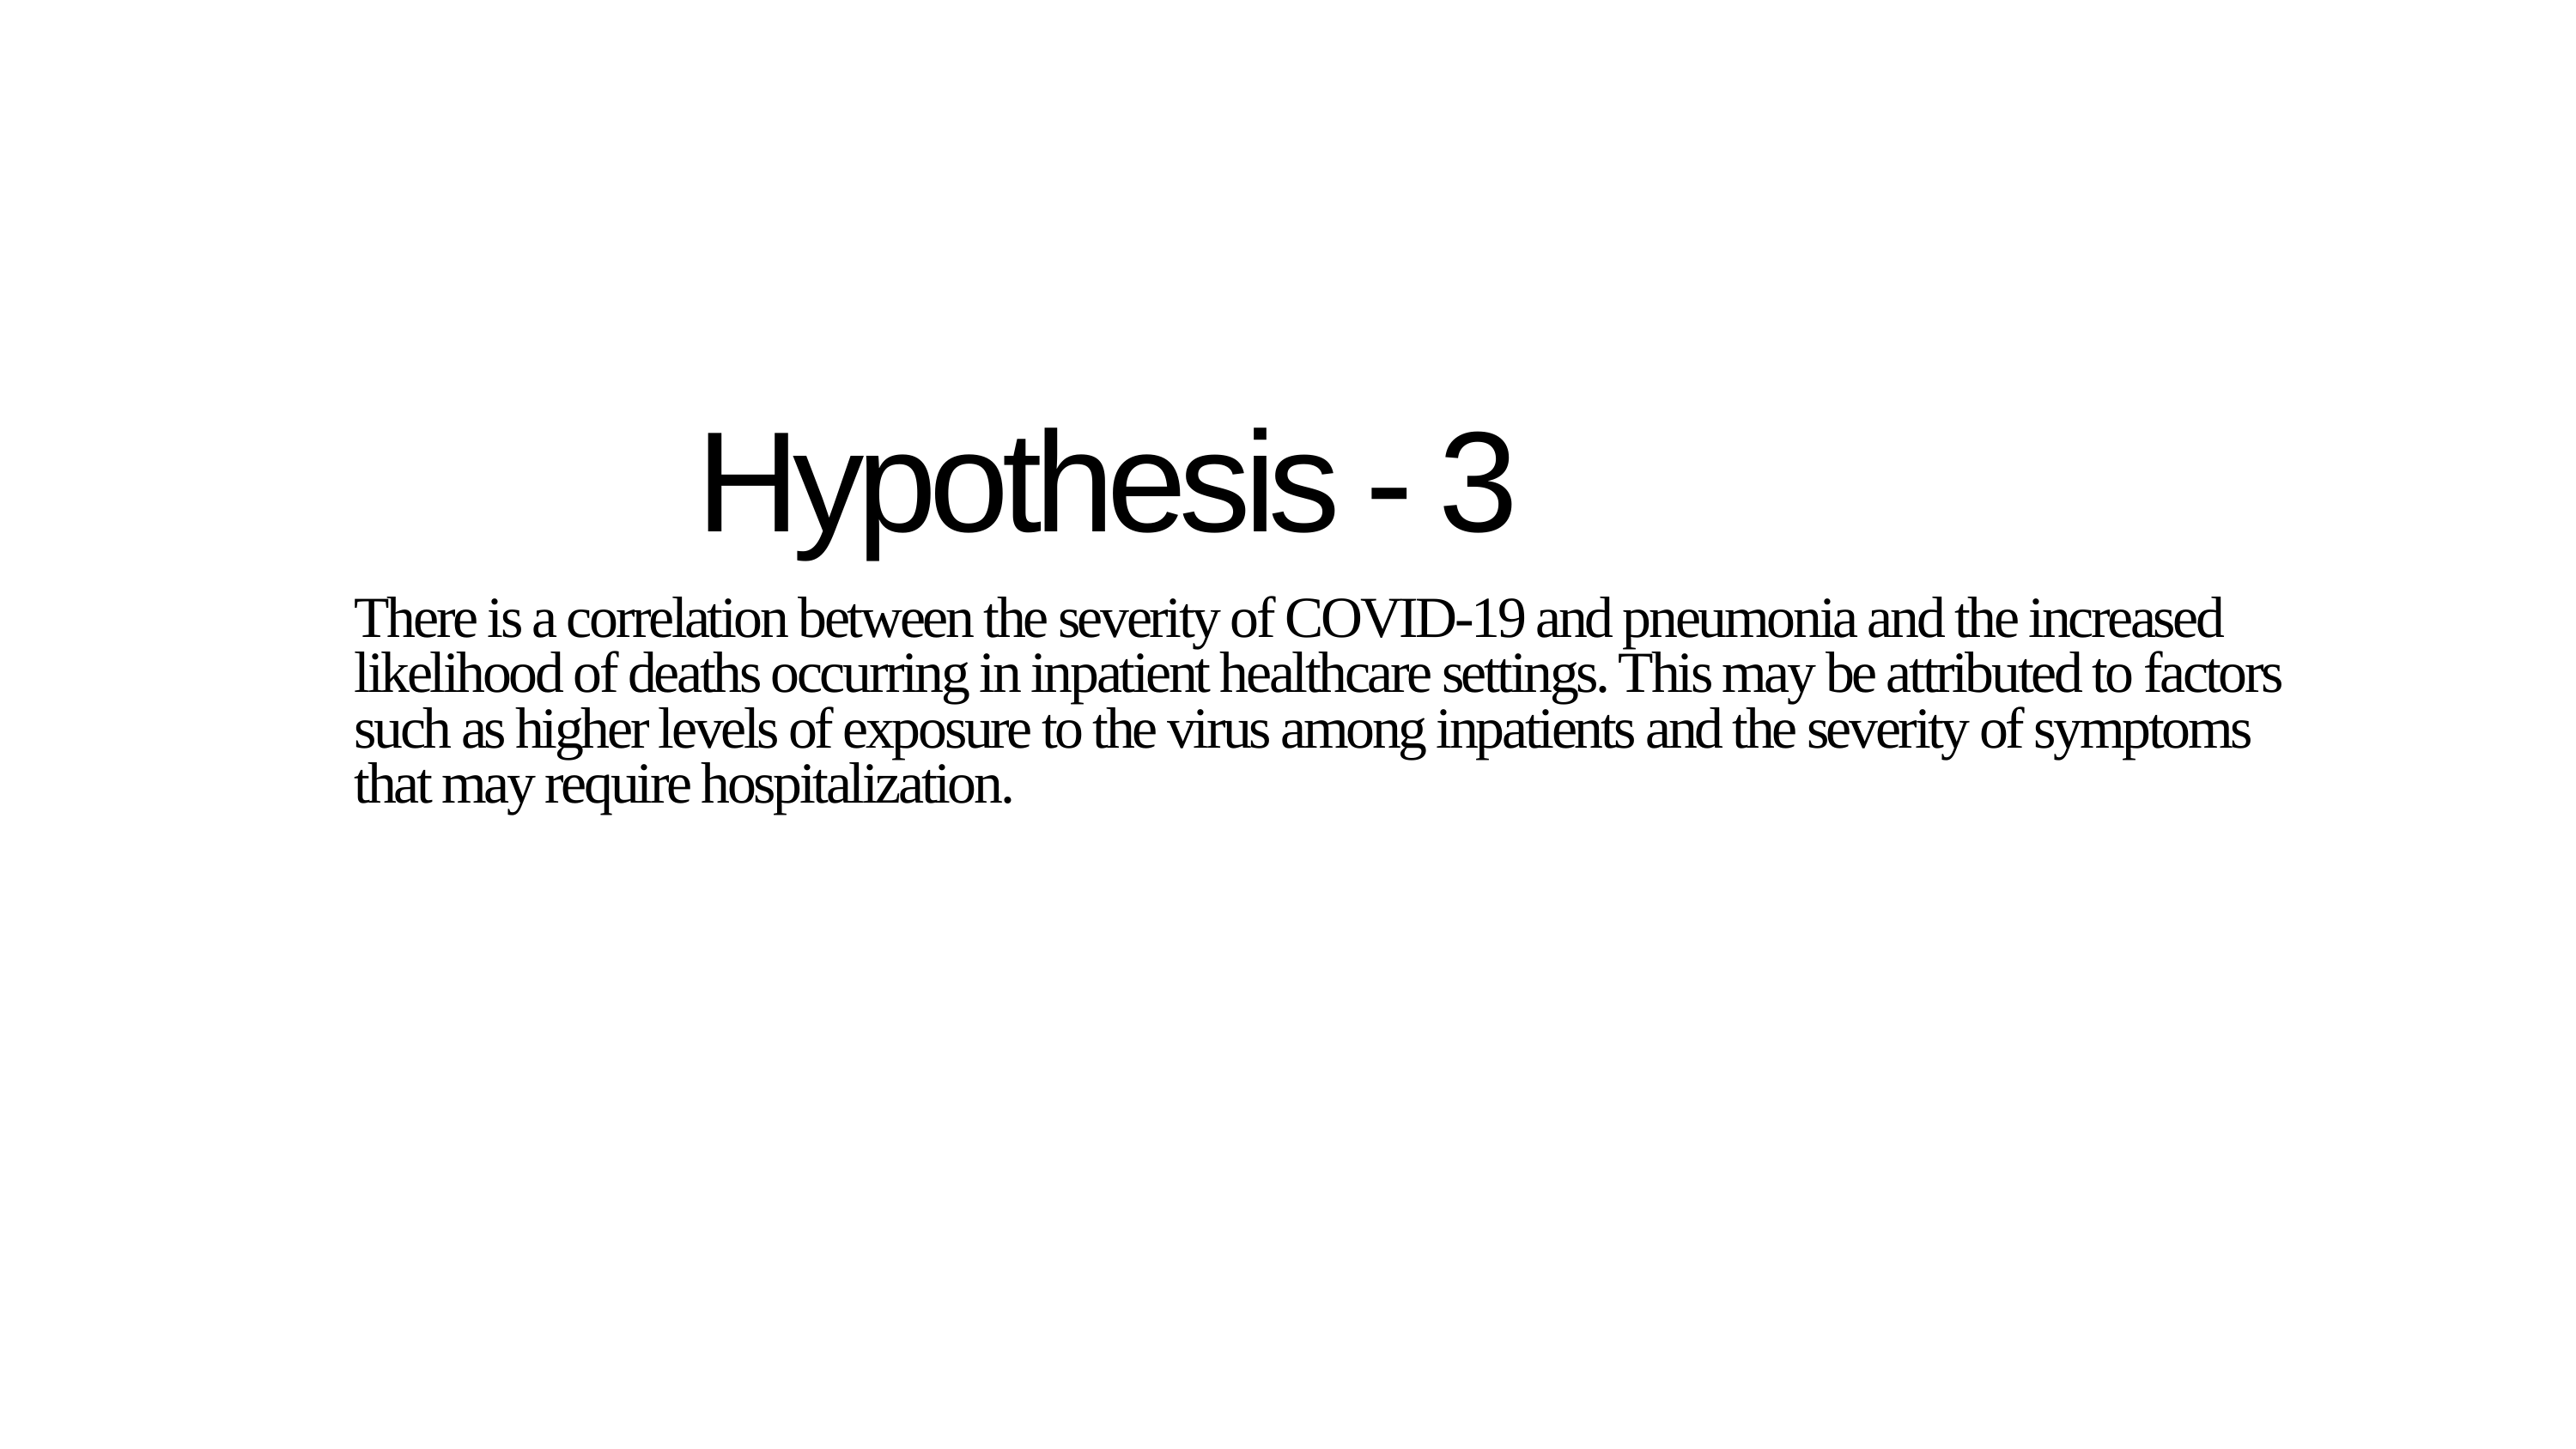

Hypothesis - 3

There is a correlation between the severity of COVID-19 and pneumonia and the increased likelihood of deaths occurring in inpatient healthcare settings. This may be attributed to factors such as higher levels of exposure to the virus among inpatients and the severity of symptoms that may require hospitalization.